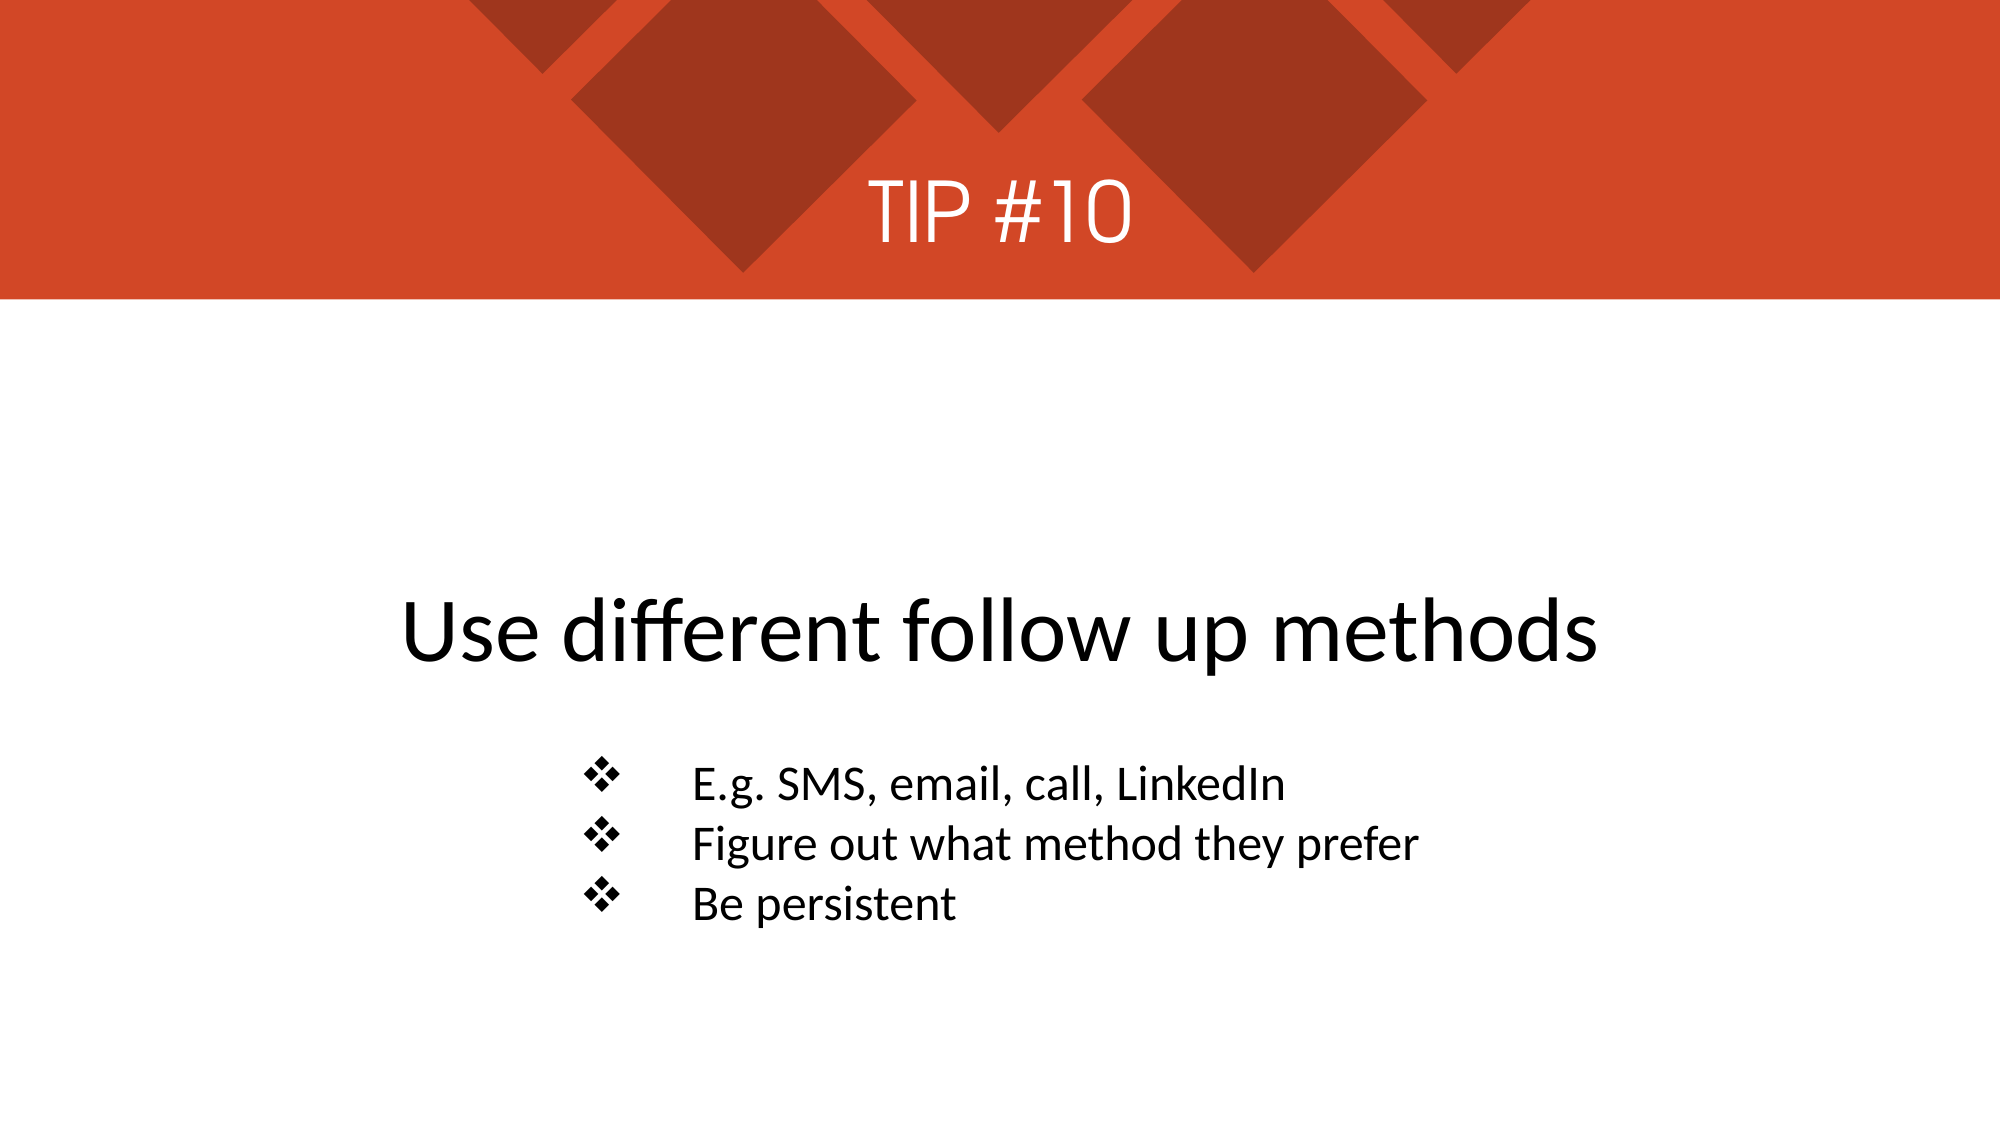

# TIP #10
Use different follow up methods
E.g. SMS, email, call, LinkedIn
Figure out what method they prefer
Be persistent